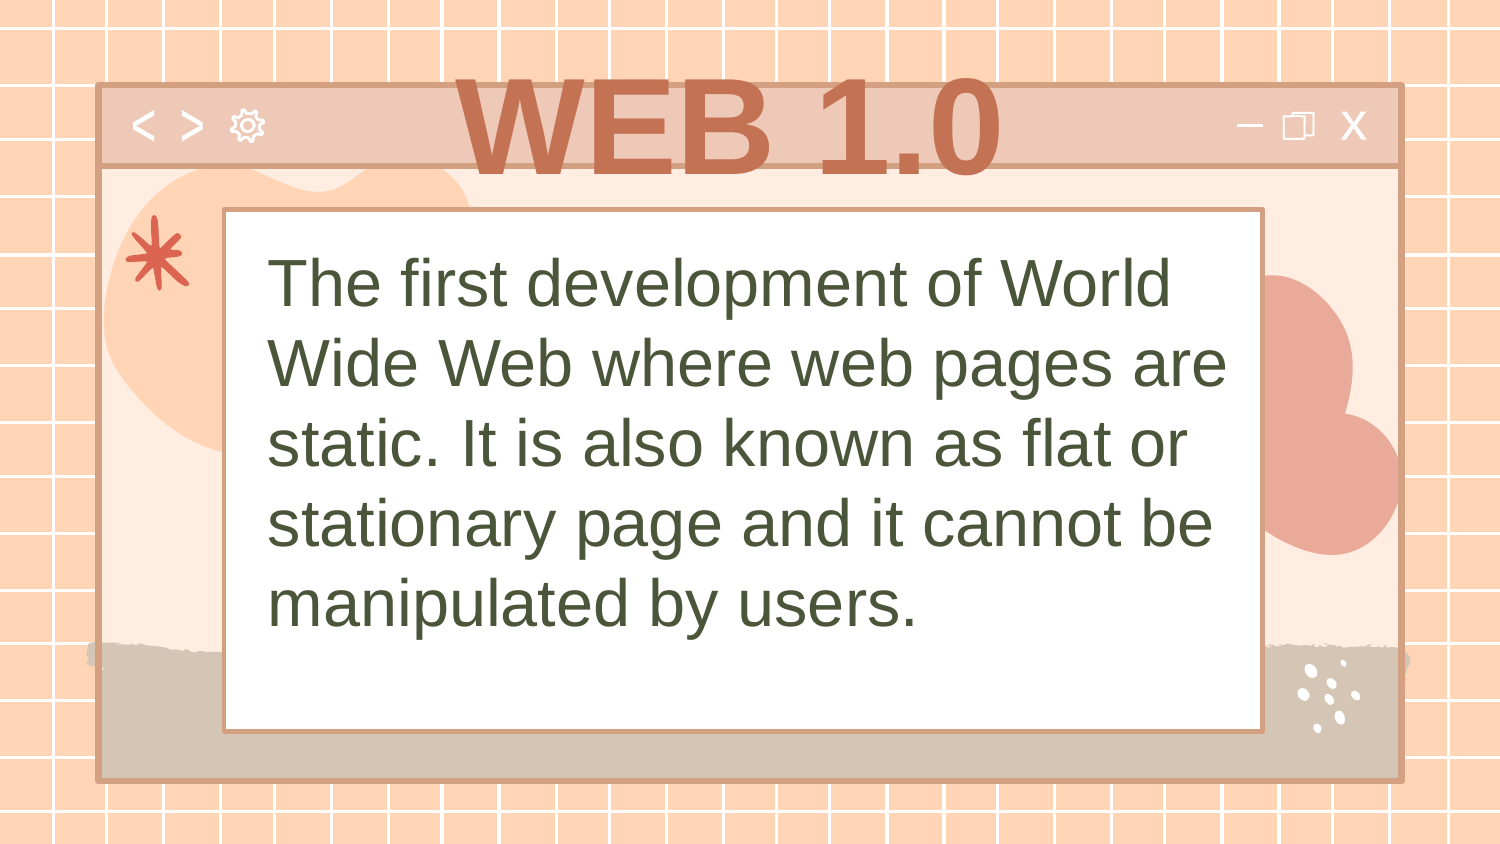

# WEB 1.0

The first development of World Wide Web where web pages are static. It is also known as flat or stationary page and it cannot be manipulated by users.